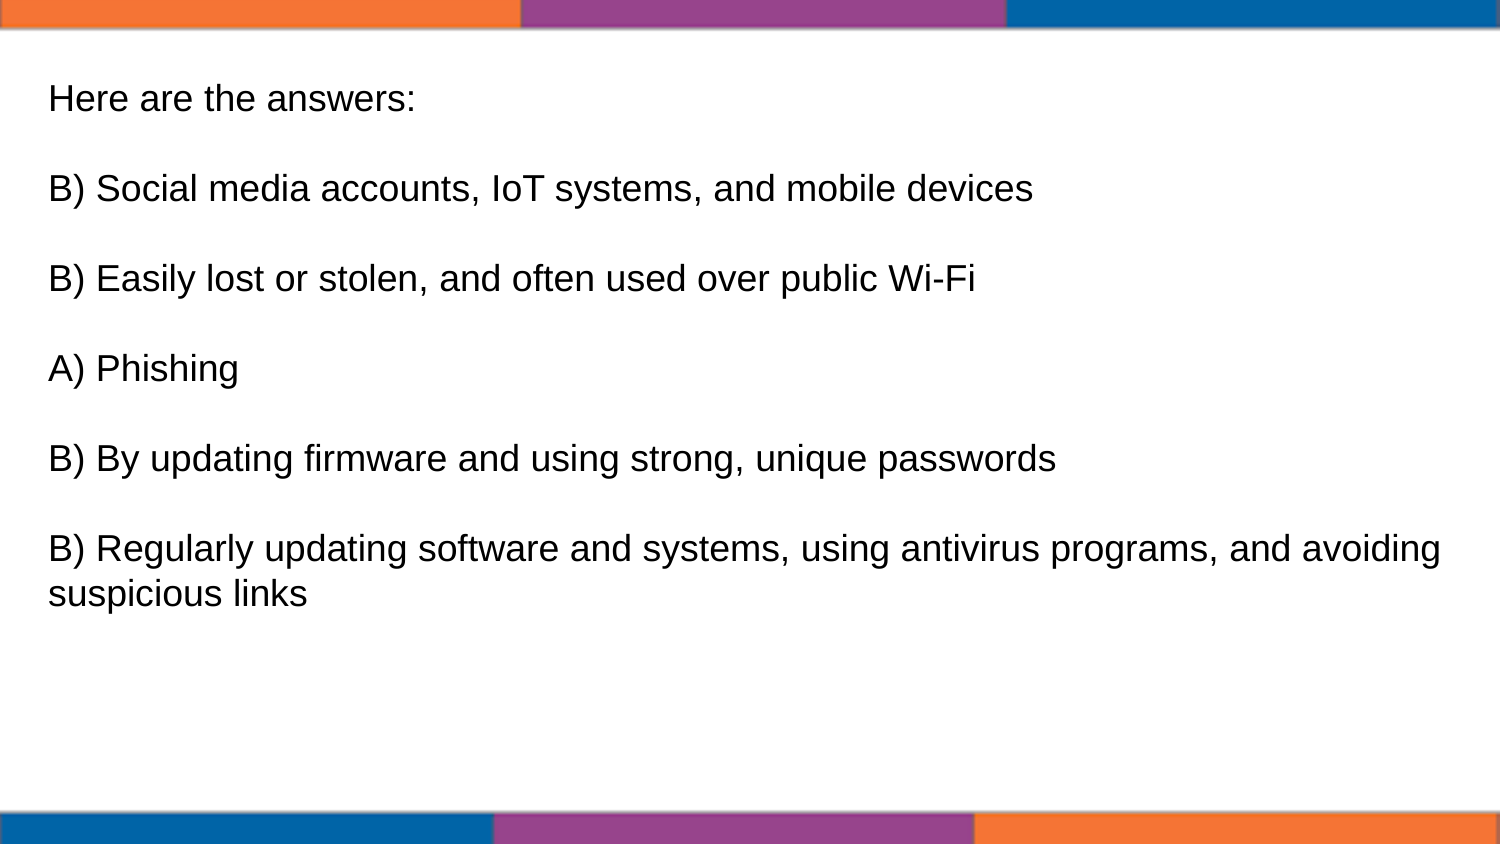

Here are the answers:

B) Social media accounts, IoT systems, and mobile devices

B) Easily lost or stolen, and often used over public Wi-Fi

A) Phishing

B) By updating firmware and using strong, unique passwords

B) Regularly updating software and systems, using antivirus programs, and avoiding suspicious links